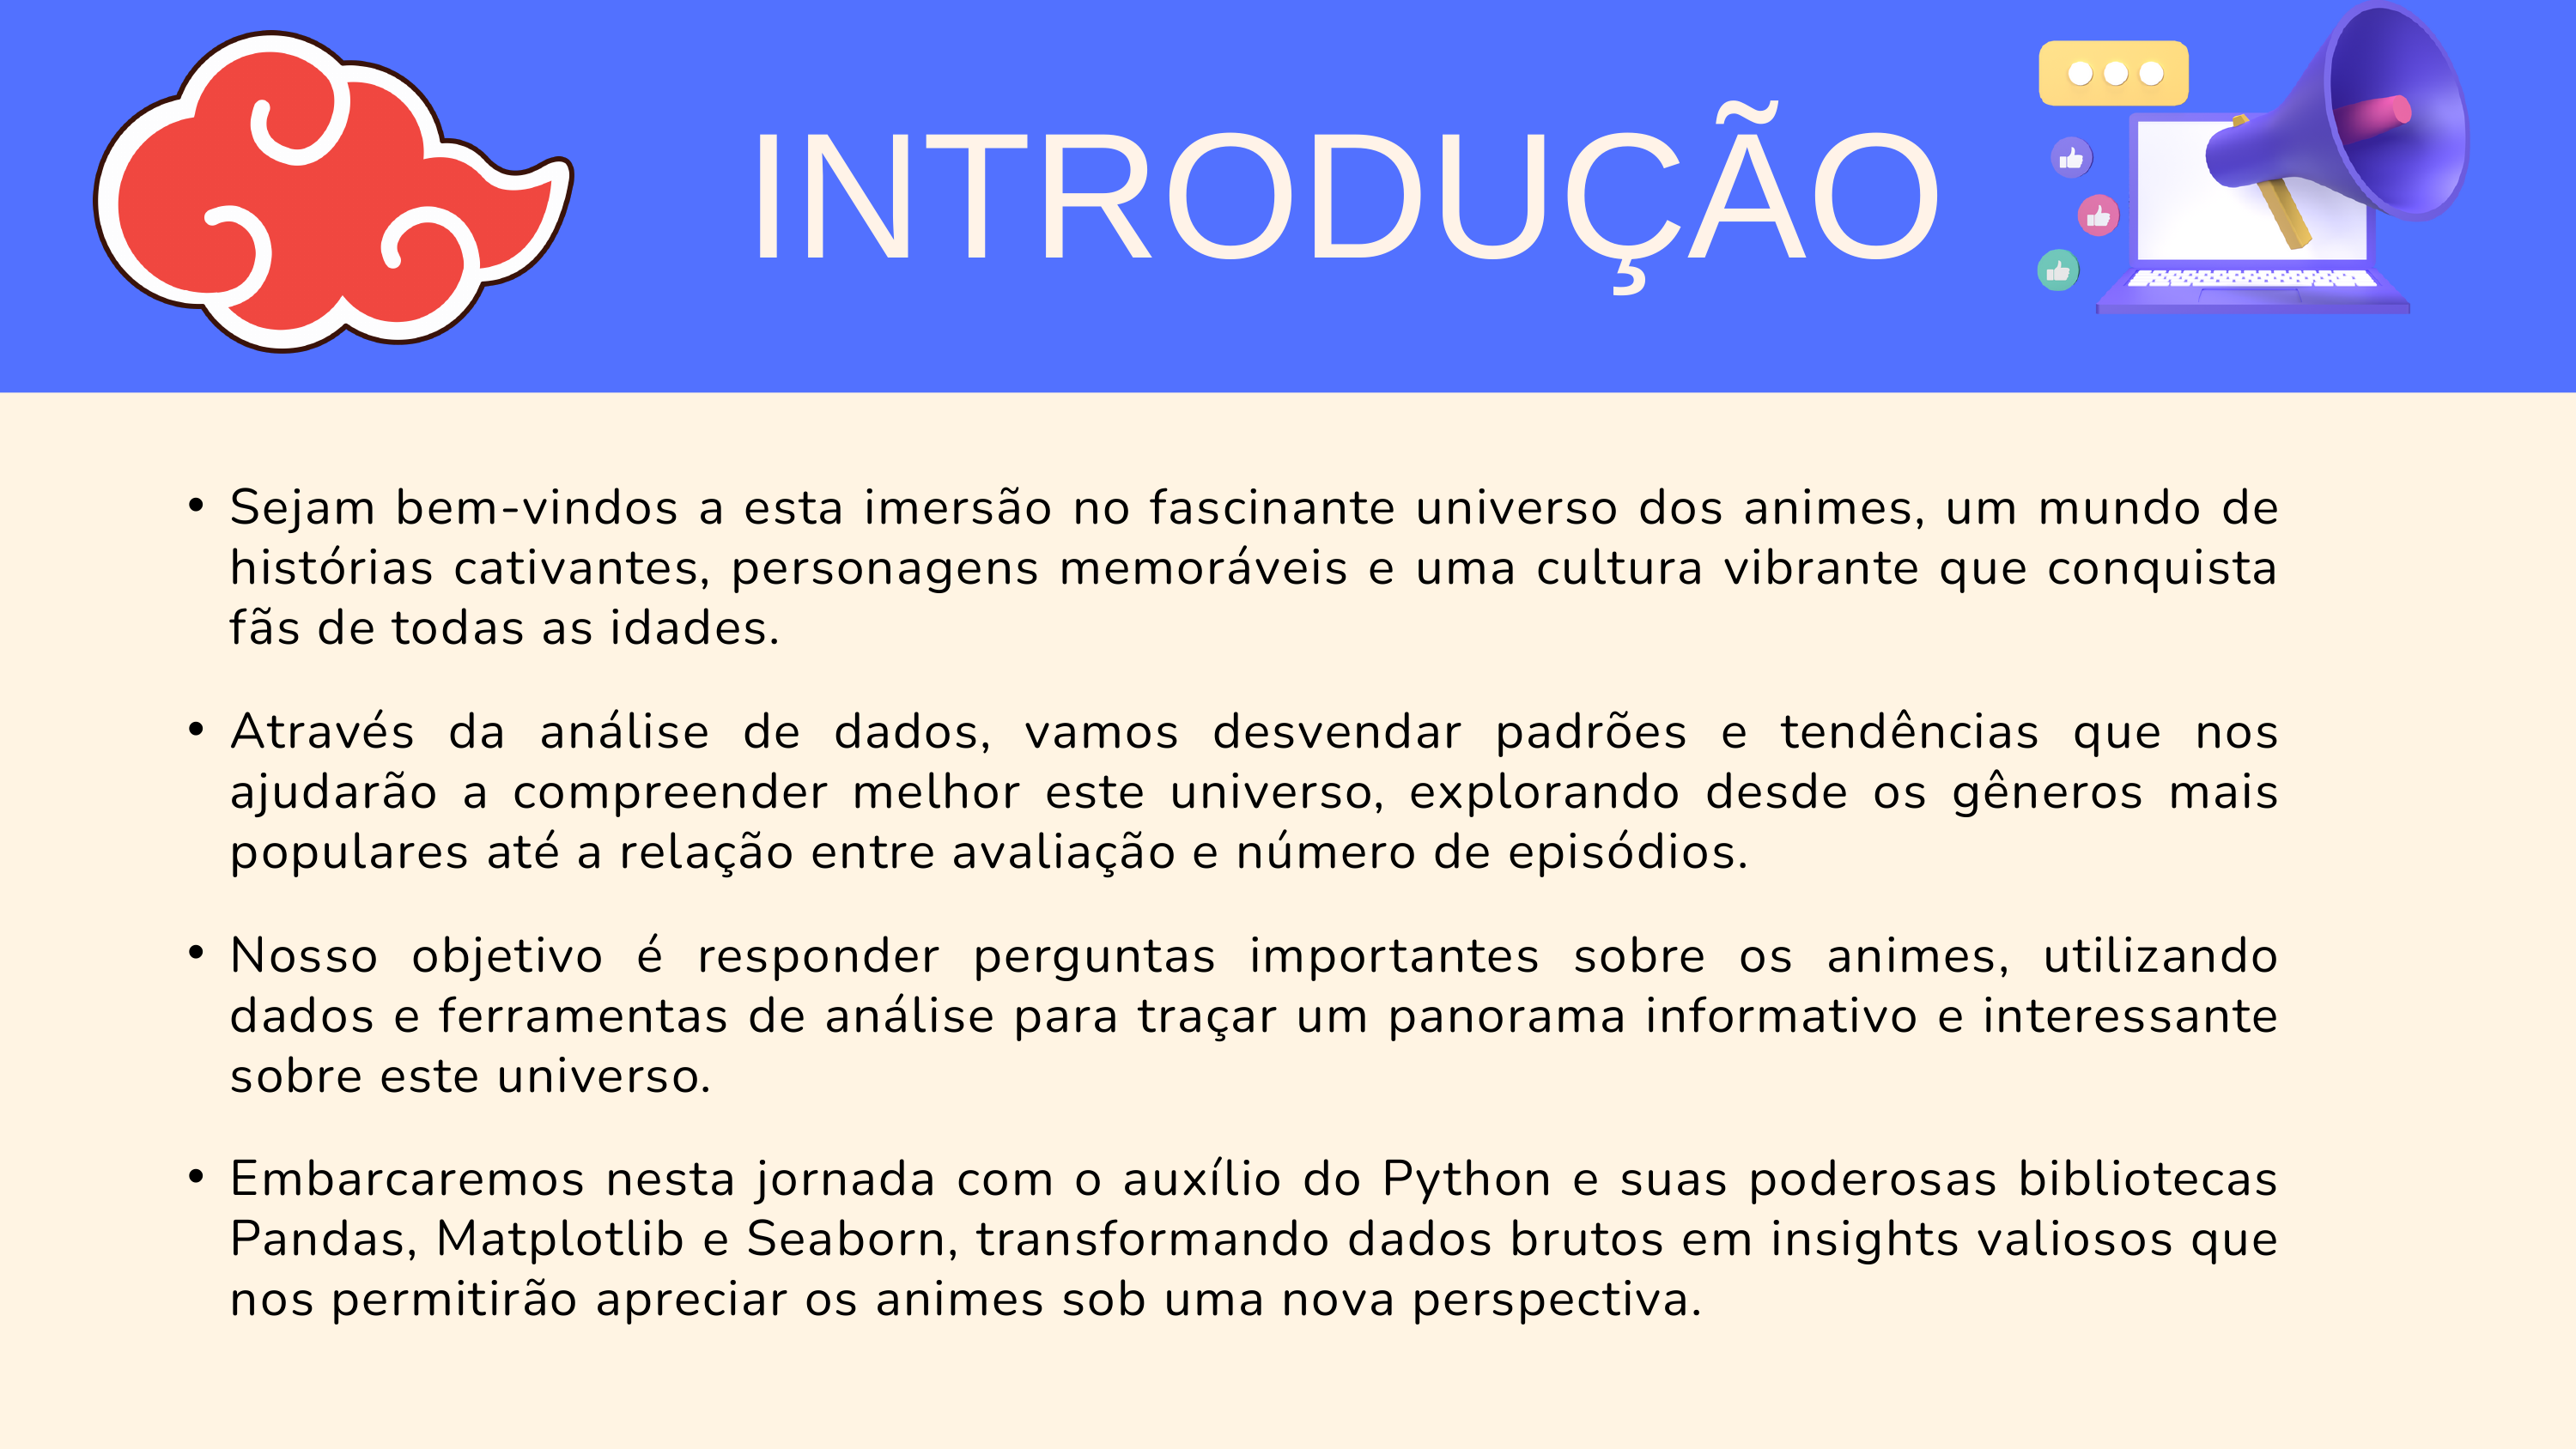

INTRODUÇÃO
Sejam bem-vindos a esta imersão no fascinante universo dos animes, um mundo de histórias cativantes, personagens memoráveis e uma cultura vibrante que conquista fãs de todas as idades.
Através da análise de dados, vamos desvendar padrões e tendências que nos ajudarão a compreender melhor este universo, explorando desde os gêneros mais populares até a relação entre avaliação e número de episódios.
Nosso objetivo é responder perguntas importantes sobre os animes, utilizando dados e ferramentas de análise para traçar um panorama informativo e interessante sobre este universo.
Embarcaremos nesta jornada com o auxílio do Python e suas poderosas bibliotecas Pandas, Matplotlib e Seaborn, transformando dados brutos em insights valiosos que nos permitirão apreciar os animes sob uma nova perspectiva.